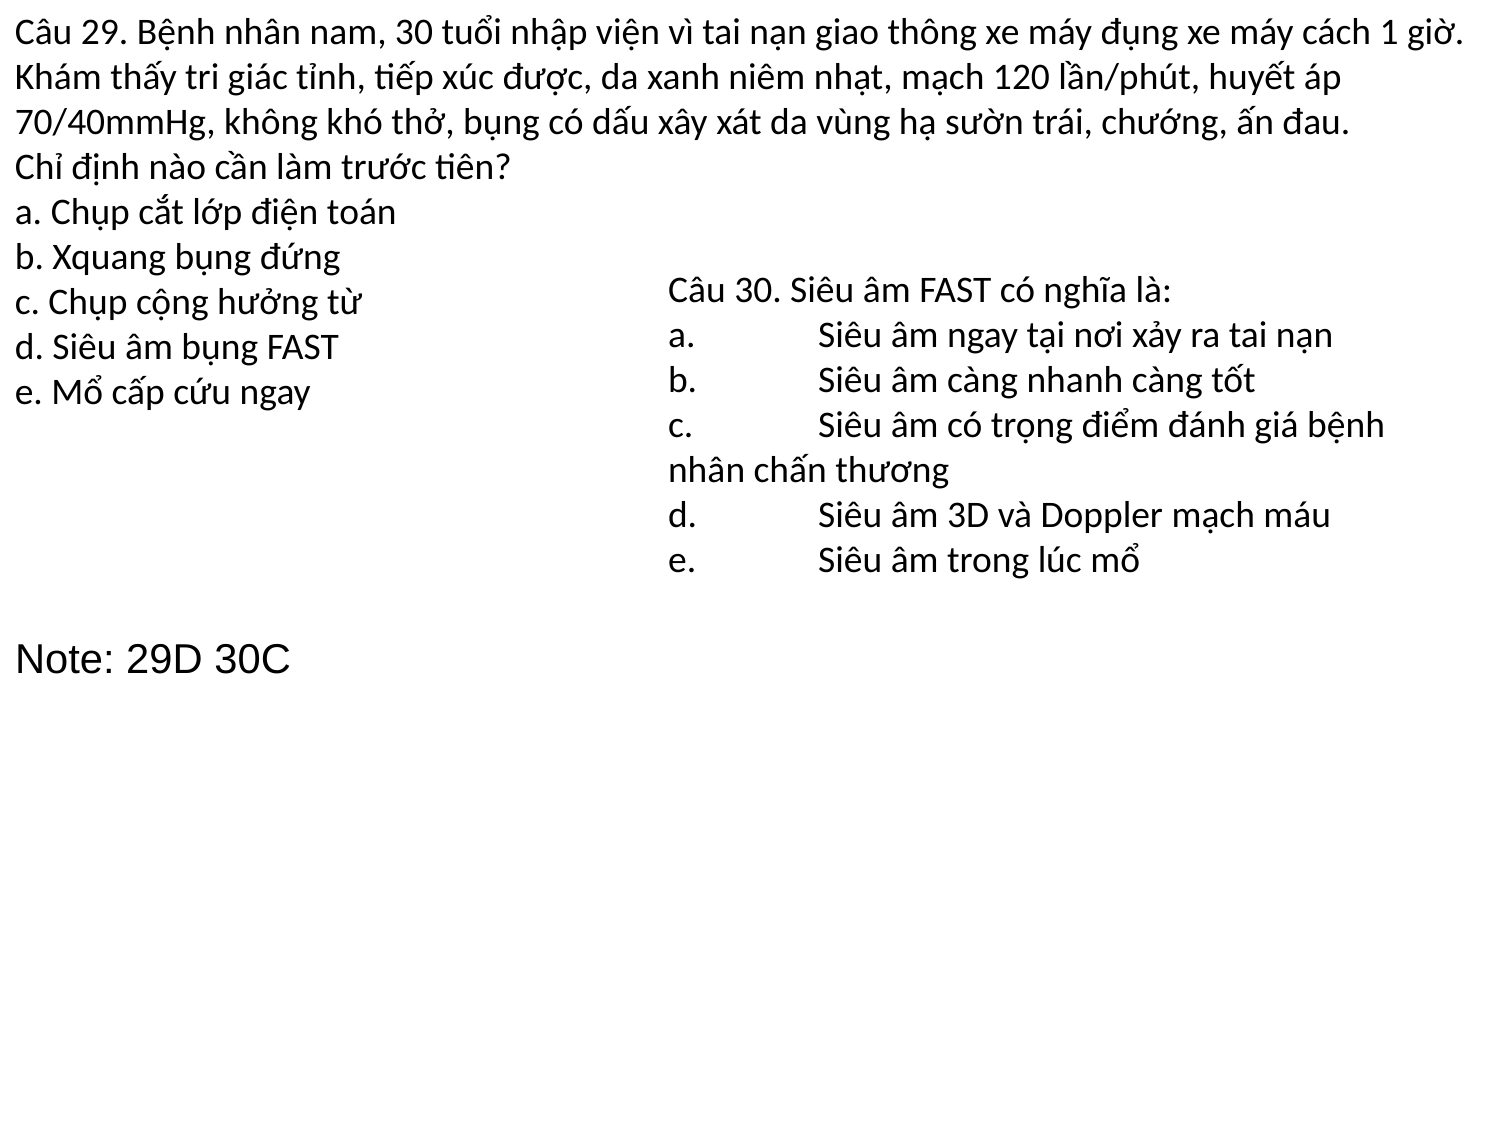

Câu 29. Bệnh nhân nam, 30 tuổi nhập viện vì tai nạn giao thông xe máy đụng xe máy cách 1 giờ.
Khám thấy tri giác tỉnh, tiếp xúc được, da xanh niêm nhạt, mạch 120 lần/phút, huyết áp 70/40mmHg, không khó thở, bụng có dấu xây xát da vùng hạ sườn trái, chướng, ấn đau.
Chỉ định nào cần làm trước tiên?
a. Chụp cắt lớp điện toán
b. Xquang bụng đứng
c. Chụp cộng hưởng từ
d. Siêu âm bụng FAST
e. Mổ cấp cứu ngay
Câu 30. Siêu âm FAST có nghĩa là:
a.	Siêu âm ngay tại nơi xảy ra tai nạn
b.	Siêu âm càng nhanh càng tốt
c.	Siêu âm có trọng điểm đánh giá bệnh nhân chấn thương
d.	Siêu âm 3D và Doppler mạch máu
e.	Siêu âm trong lúc mổ
Note: 29D 30C